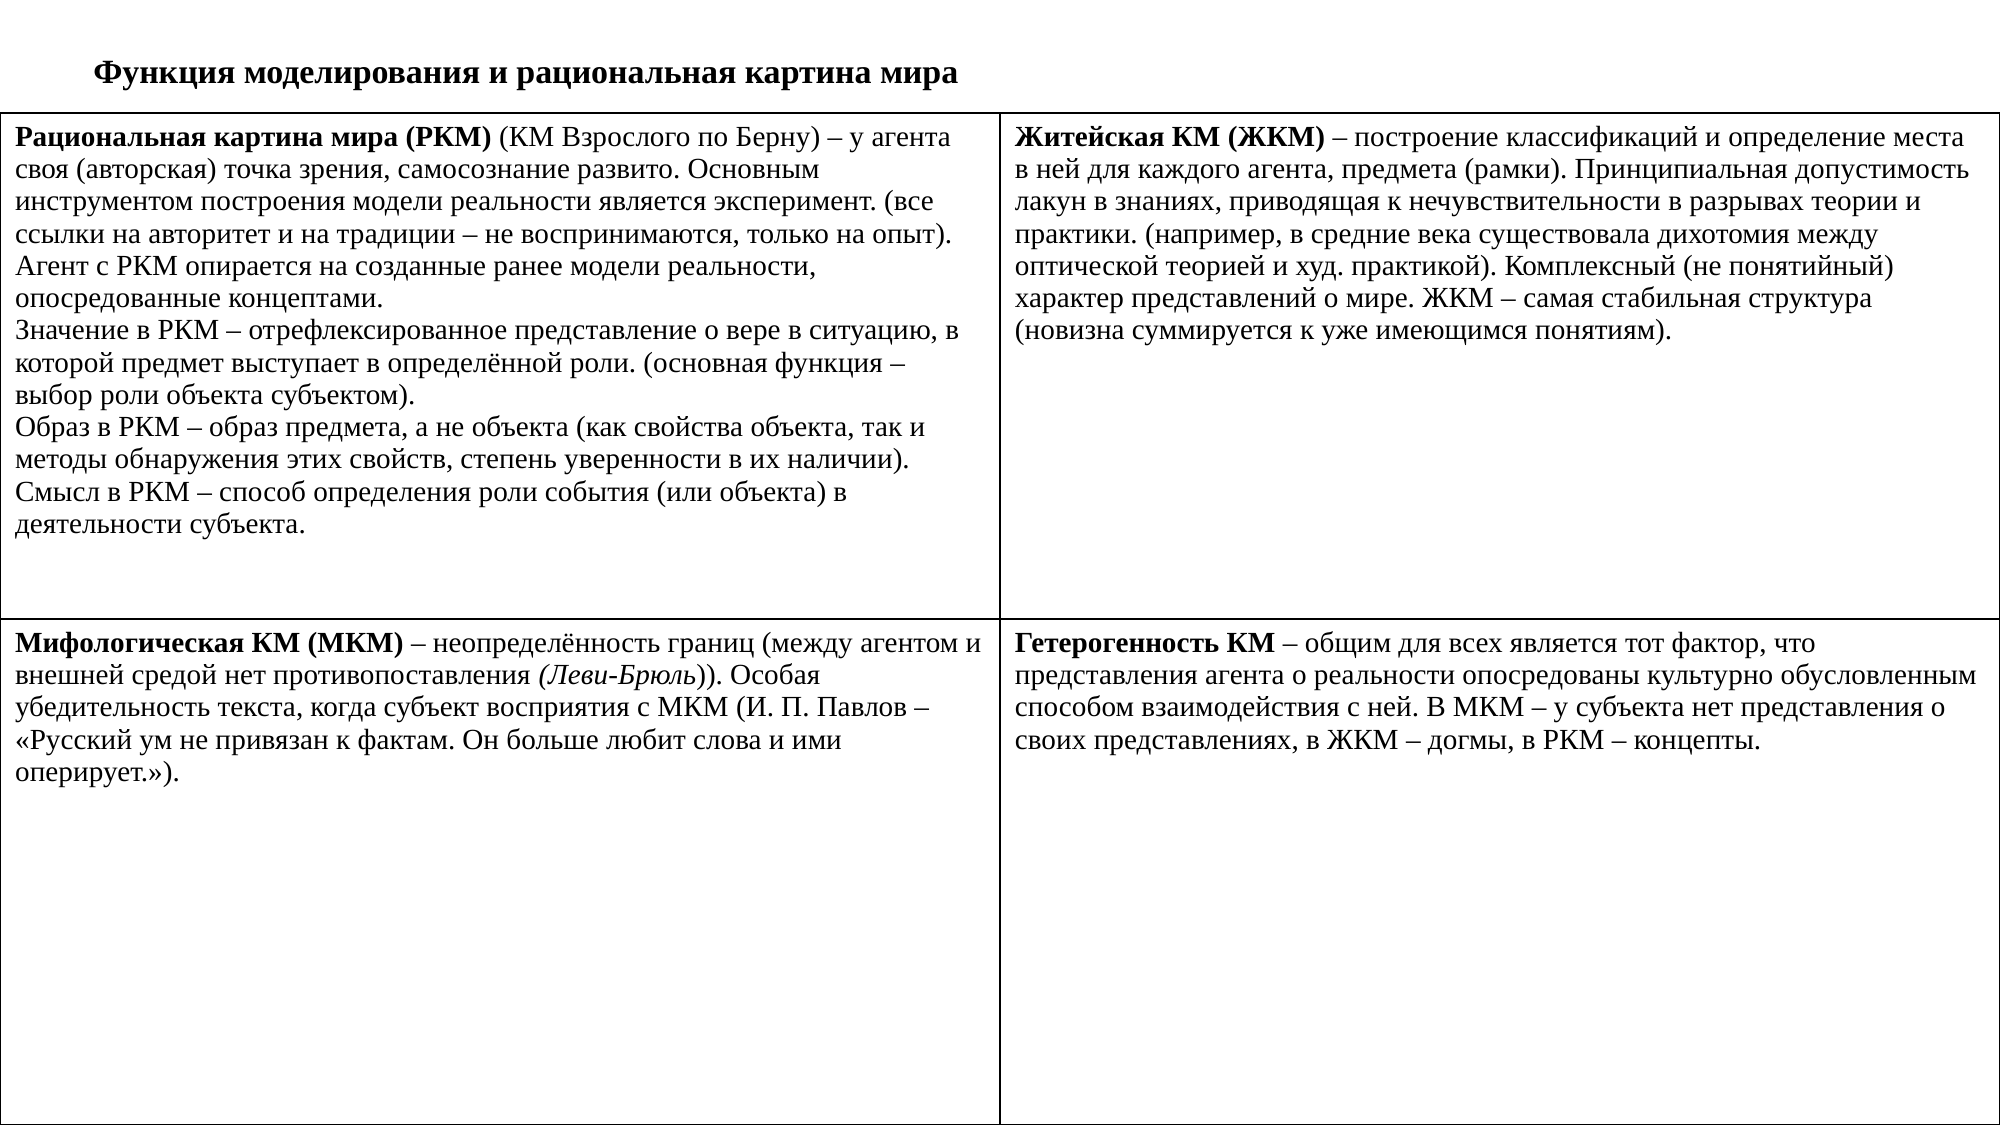

# Функция моделирования и рациональная картина мира
| Рациональная картина мира (РКМ) (КМ Взрослого по Берну) – у агента своя (авторская) точка зрения, самосознание развито. Основным инструментом построения модели реальности является эксперимент. (все ссылки на авторитет и на традиции – не воспринимаются, только на опыт). Агент с РКМ опирается на созданные ранее модели реальности, опосредованные концептами. Значение в РКМ – отрефлексированное представление о вере в ситуацию, в которой предмет выступает в определённой роли. (основная функция – выбор роли объекта субъектом). Образ в РКМ – образ предмета, а не объекта (как свойства объекта, так и методы обнаружения этих свойств, степень уверенности в их наличии). Смысл в РКМ – способ определения роли события (или объекта) в деятельности субъекта. | Житейская КМ (ЖКМ) – построение классификаций и определение места в ней для каждого агента, предмета (рамки). Принципиальная допустимость лакун в знаниях, приводящая к нечувствительности в разрывах теории и практики. (например, в средние века существовала дихотомия между оптической теорией и худ. практикой). Комплексный (не понятийный) характер представлений о мире. ЖКМ – самая стабильная структура (новизна суммируется к уже имеющимся понятиям). |
| --- | --- |
| Мифологическая КМ (МКМ) – неопределённость границ (между агентом и внешней средой нет противопоставления (Леви-Брюль)). Особая убедительность текста, когда субъект восприятия с МКМ (И. П. Павлов – «Русский ум не привязан к фактам. Он больше любит слова и ими оперирует.»). | Гетерогенность КМ – общим для всех является тот фактор, что представления агента о реальности опосредованы культурно обусловленным способом взаимодействия с ней. В МКМ – у субъекта нет представления о своих представлениях, в ЖКМ – догмы, в РКМ – концепты. |